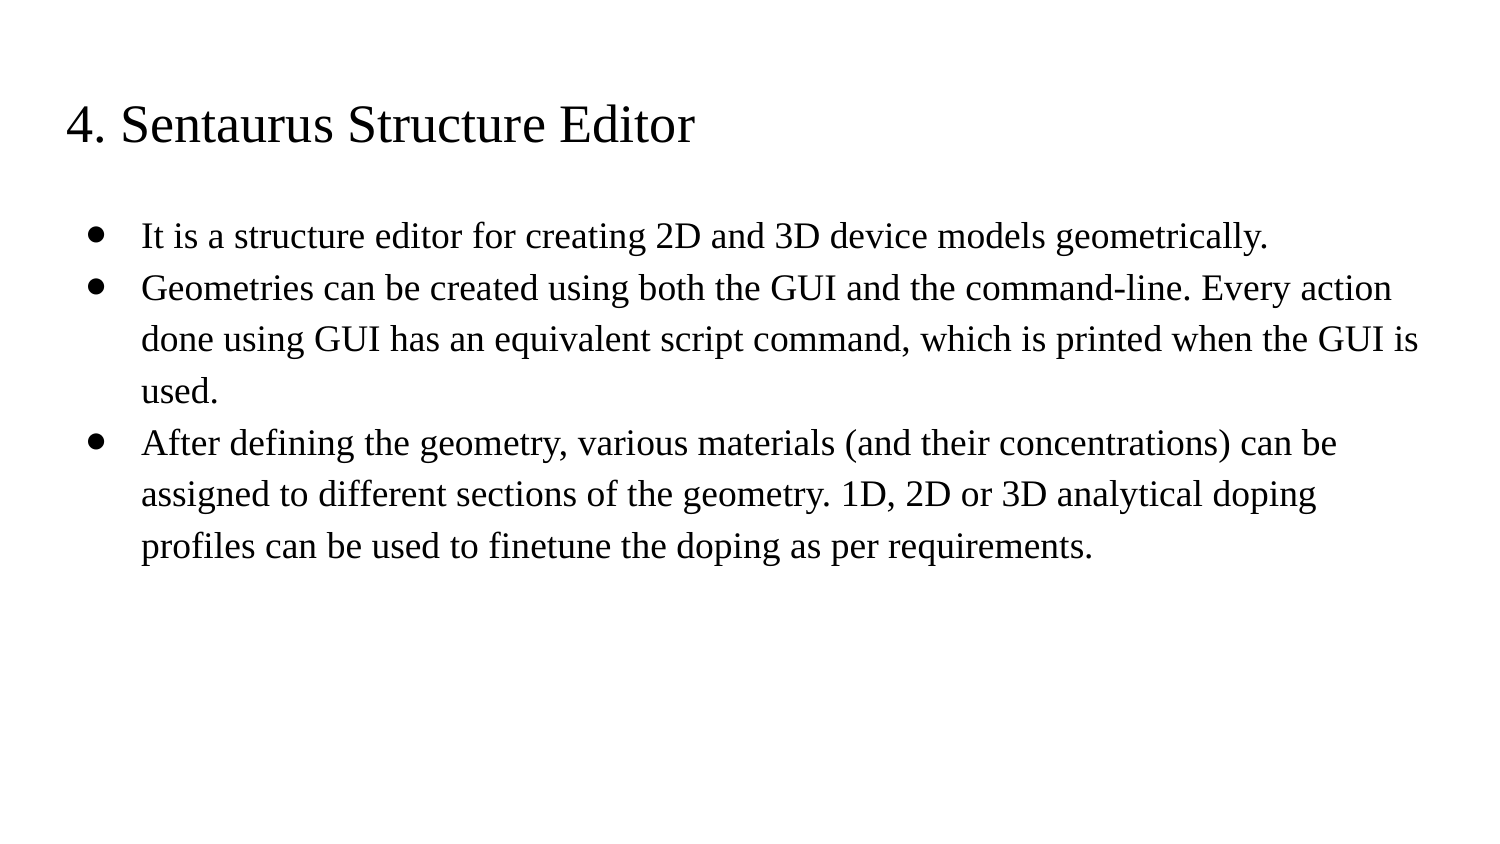

# 4. Sentaurus Structure Editor

It is a structure editor for creating 2D and 3D device models geometrically.
Geometries can be created using both the GUI and the command-line. Every action done using GUI has an equivalent script command, which is printed when the GUI is used.
After defining the geometry, various materials (and their concentrations) can be assigned to different sections of the geometry. 1D, 2D or 3D analytical doping profiles can be used to finetune the doping as per requirements.